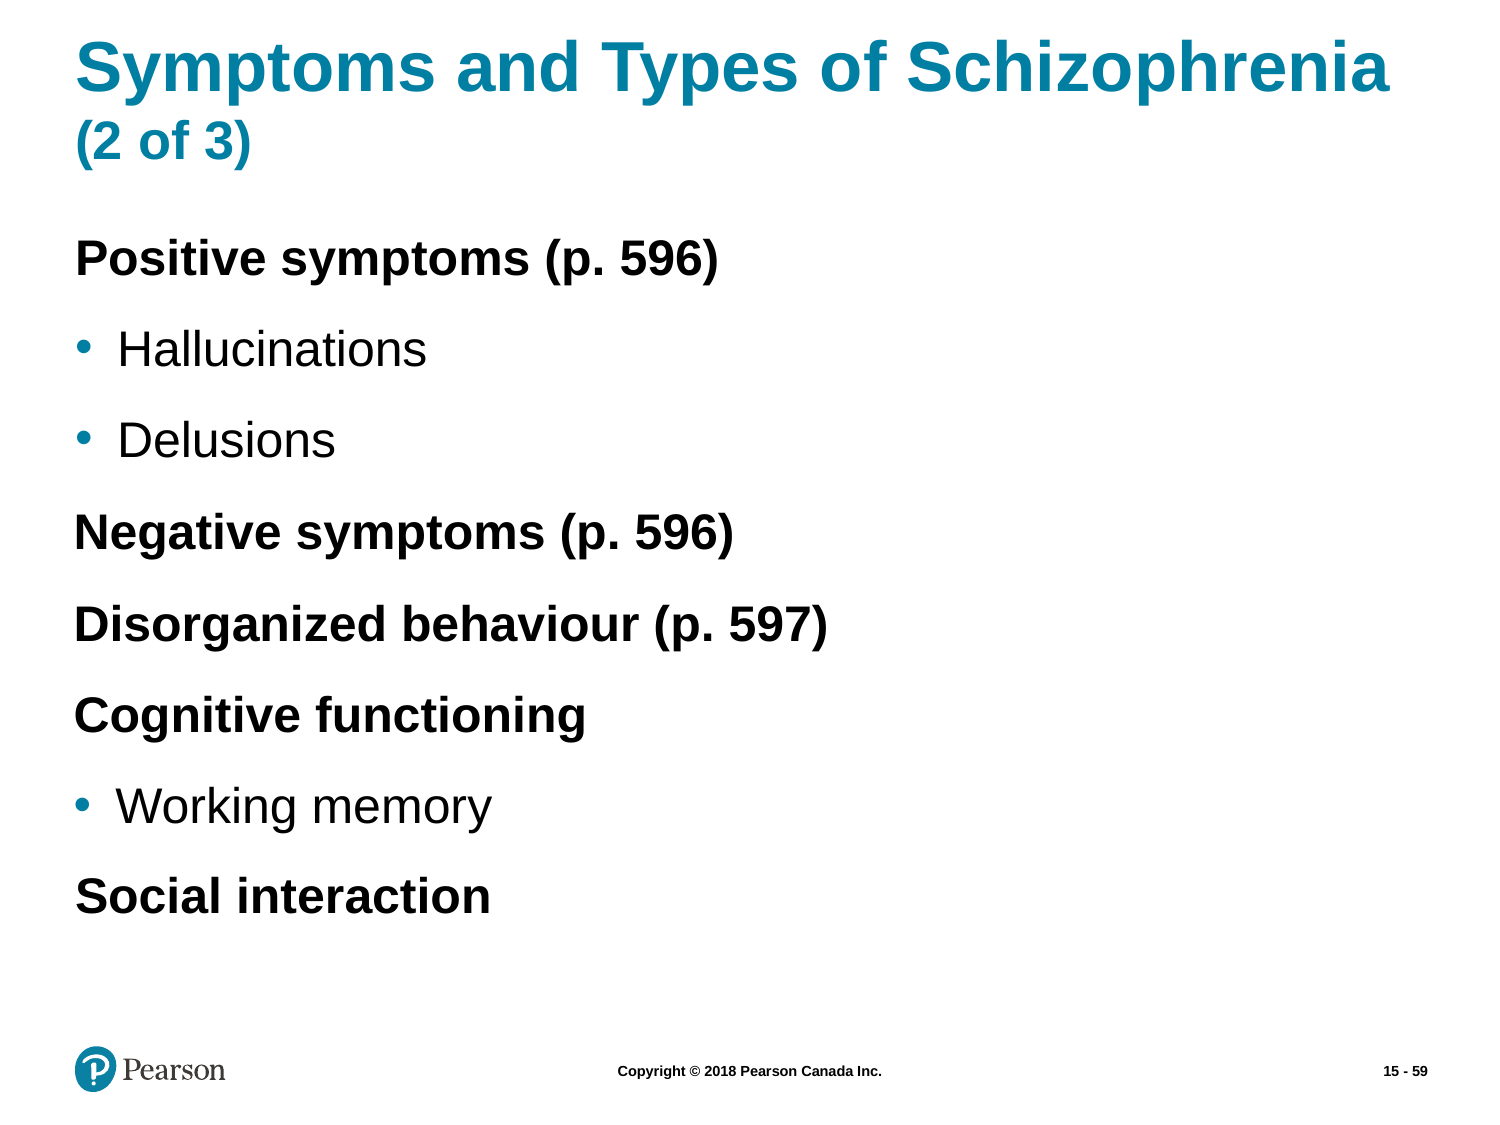

# Symptoms and Types of Schizophrenia (2 of 3)
Positive symptoms (p. 596)
Hallucinations
Delusions
Negative symptoms (p. 596)
Disorganized behaviour (p. 597)
Cognitive functioning
Working memory
Social interaction